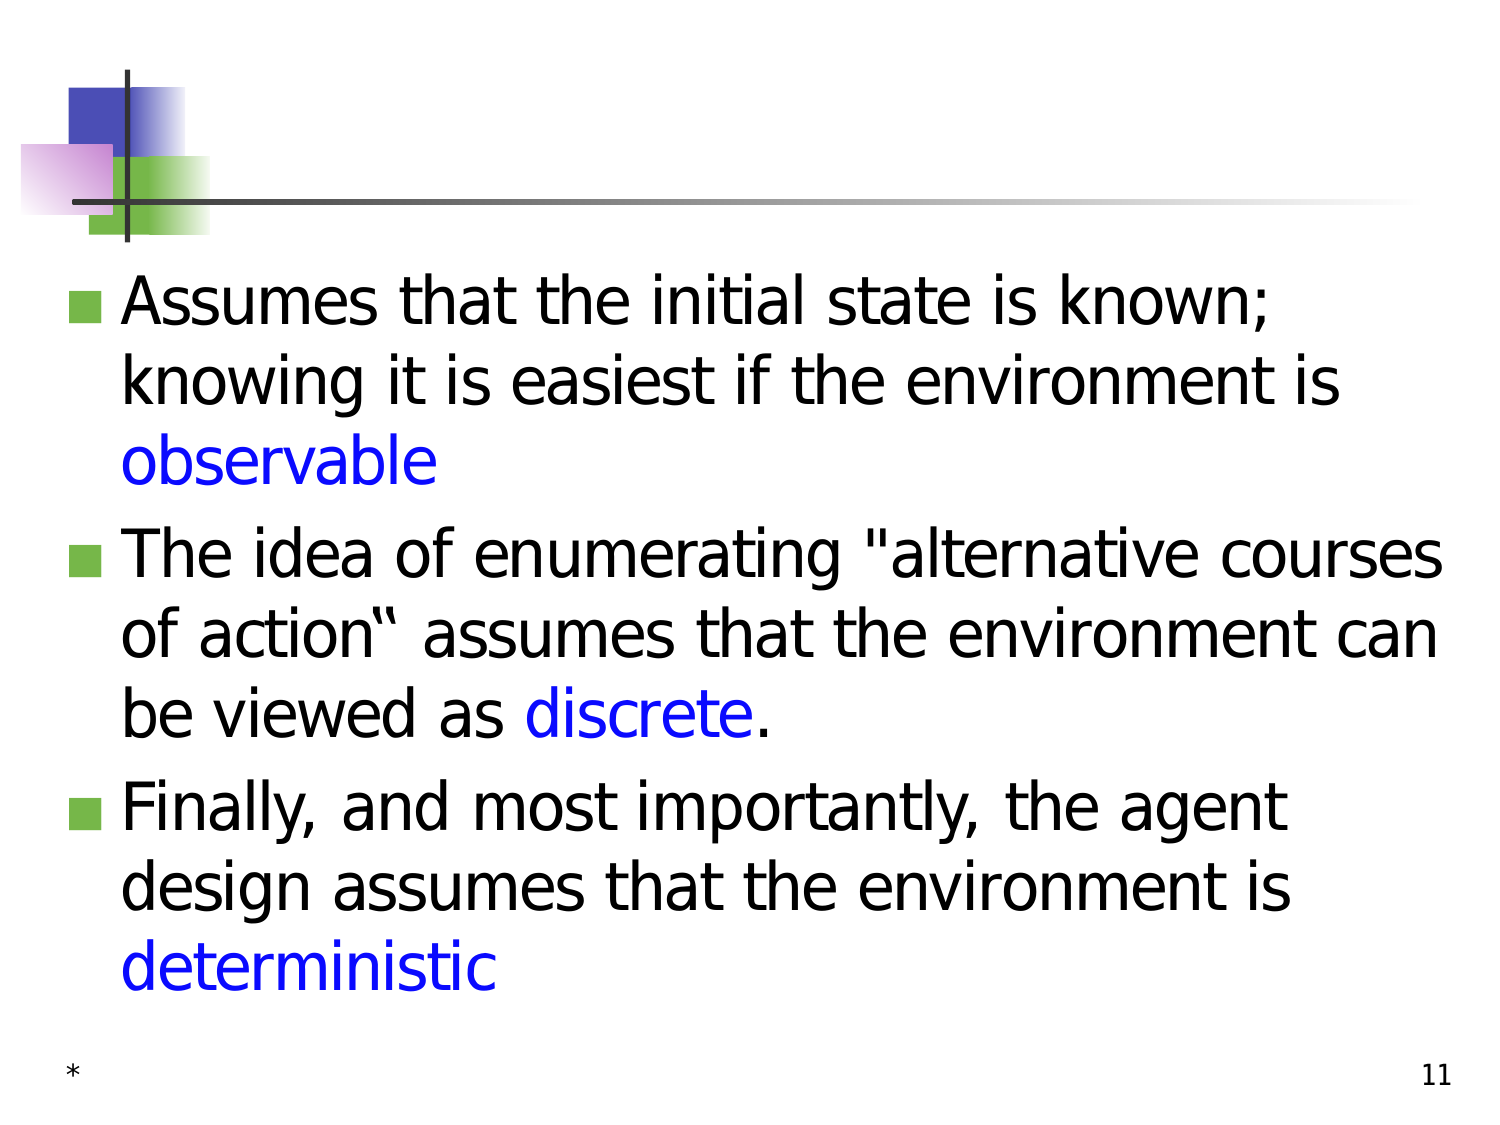

#
Assumes that the initial state is known; knowing it is easiest if the environment is observable
The idea of enumerating "alternative courses of action“ assumes that the environment can be viewed as discrete.
Finally, and most importantly, the agent design assumes that the environment is deterministic
*
11